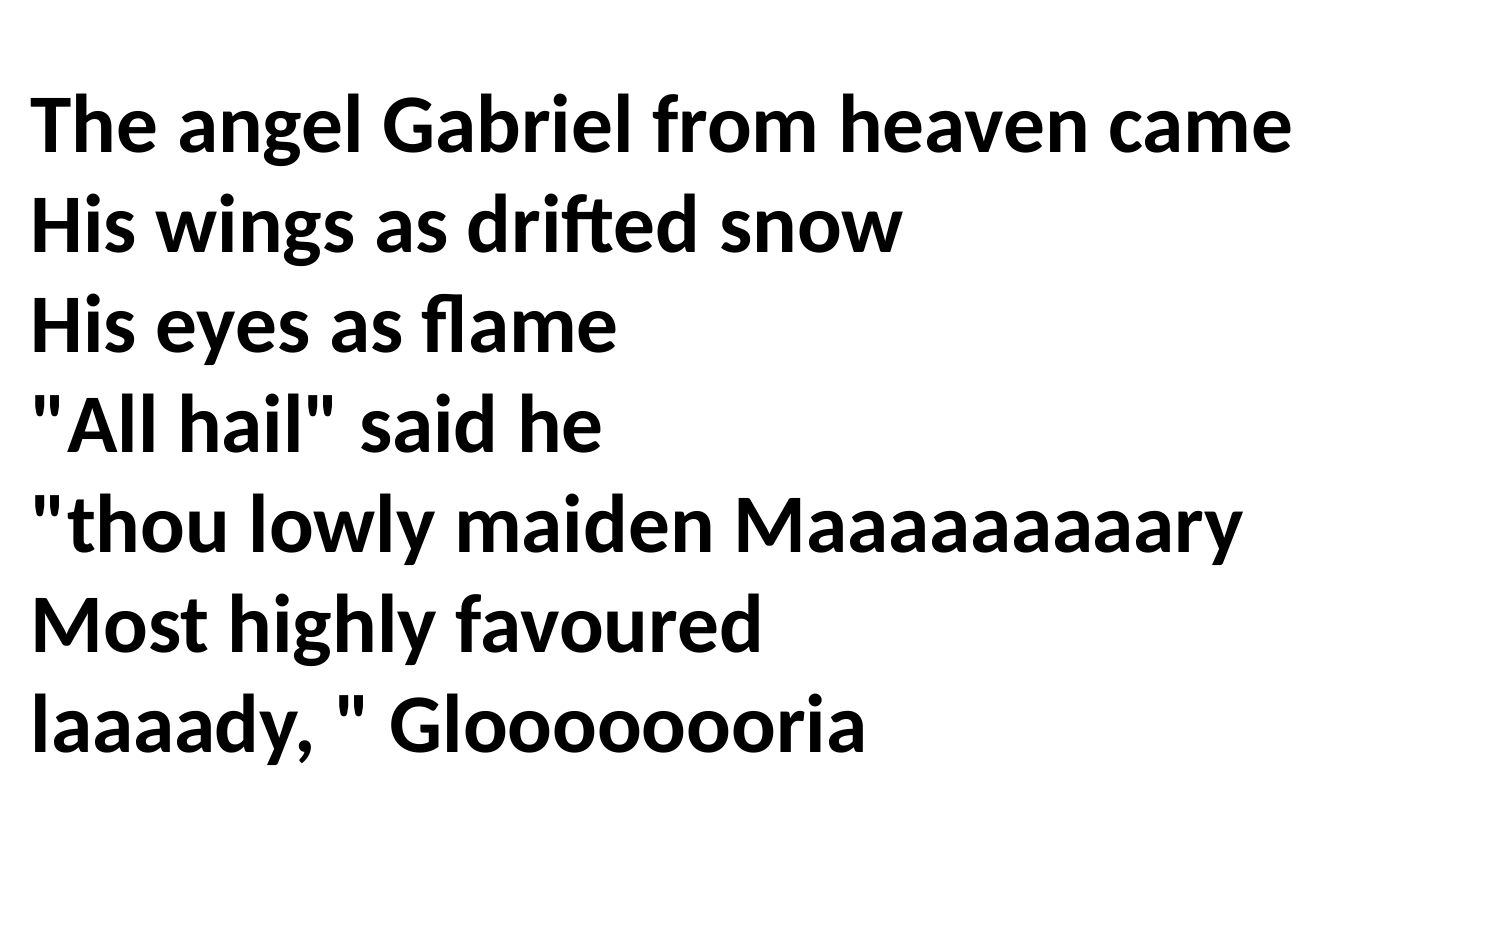

The angel Gabriel from heaven came
His wings as drifted snow
His eyes as flame
"All hail" said he
"thou lowly maiden Maaaaaaaaary
Most highly favoured
laaaady, " Gloooooooria